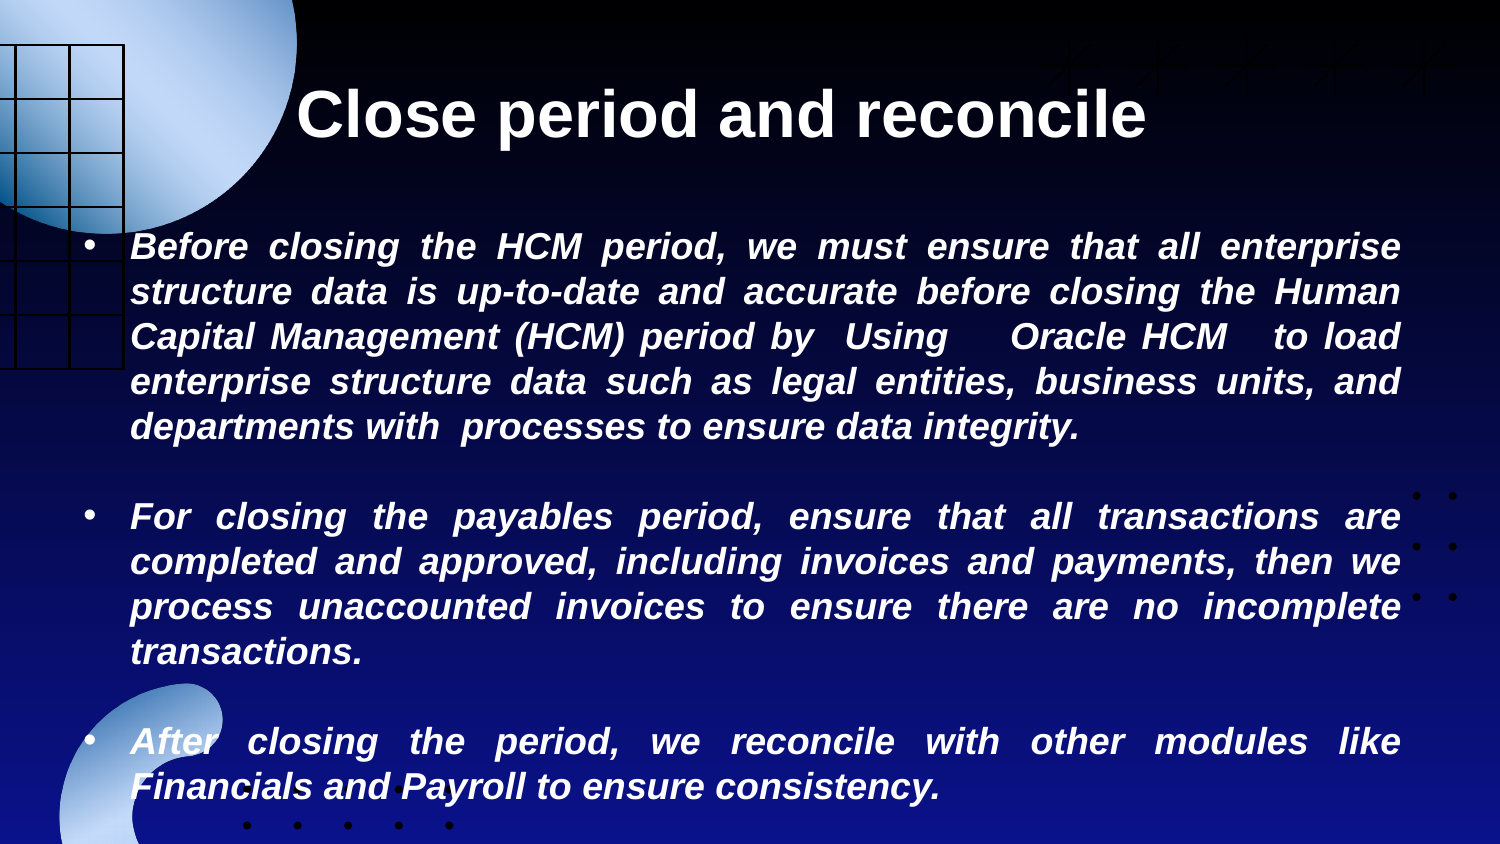

# Close period and reconcile
Before closing the HCM period, we must ensure that all enterprise structure data is up-to-date and accurate before closing the Human Capital Management (HCM) period by  Using    Oracle HCM   to load enterprise structure data such as legal entities, business units, and departments with  processes to ensure data integrity.

For closing the payables period, ensure that all transactions are completed and approved, including invoices and payments, then we process unaccounted invoices to ensure there are no incomplete transactions.

After closing the period, we reconcile with other modules like Financials and Payroll to ensure consistency.